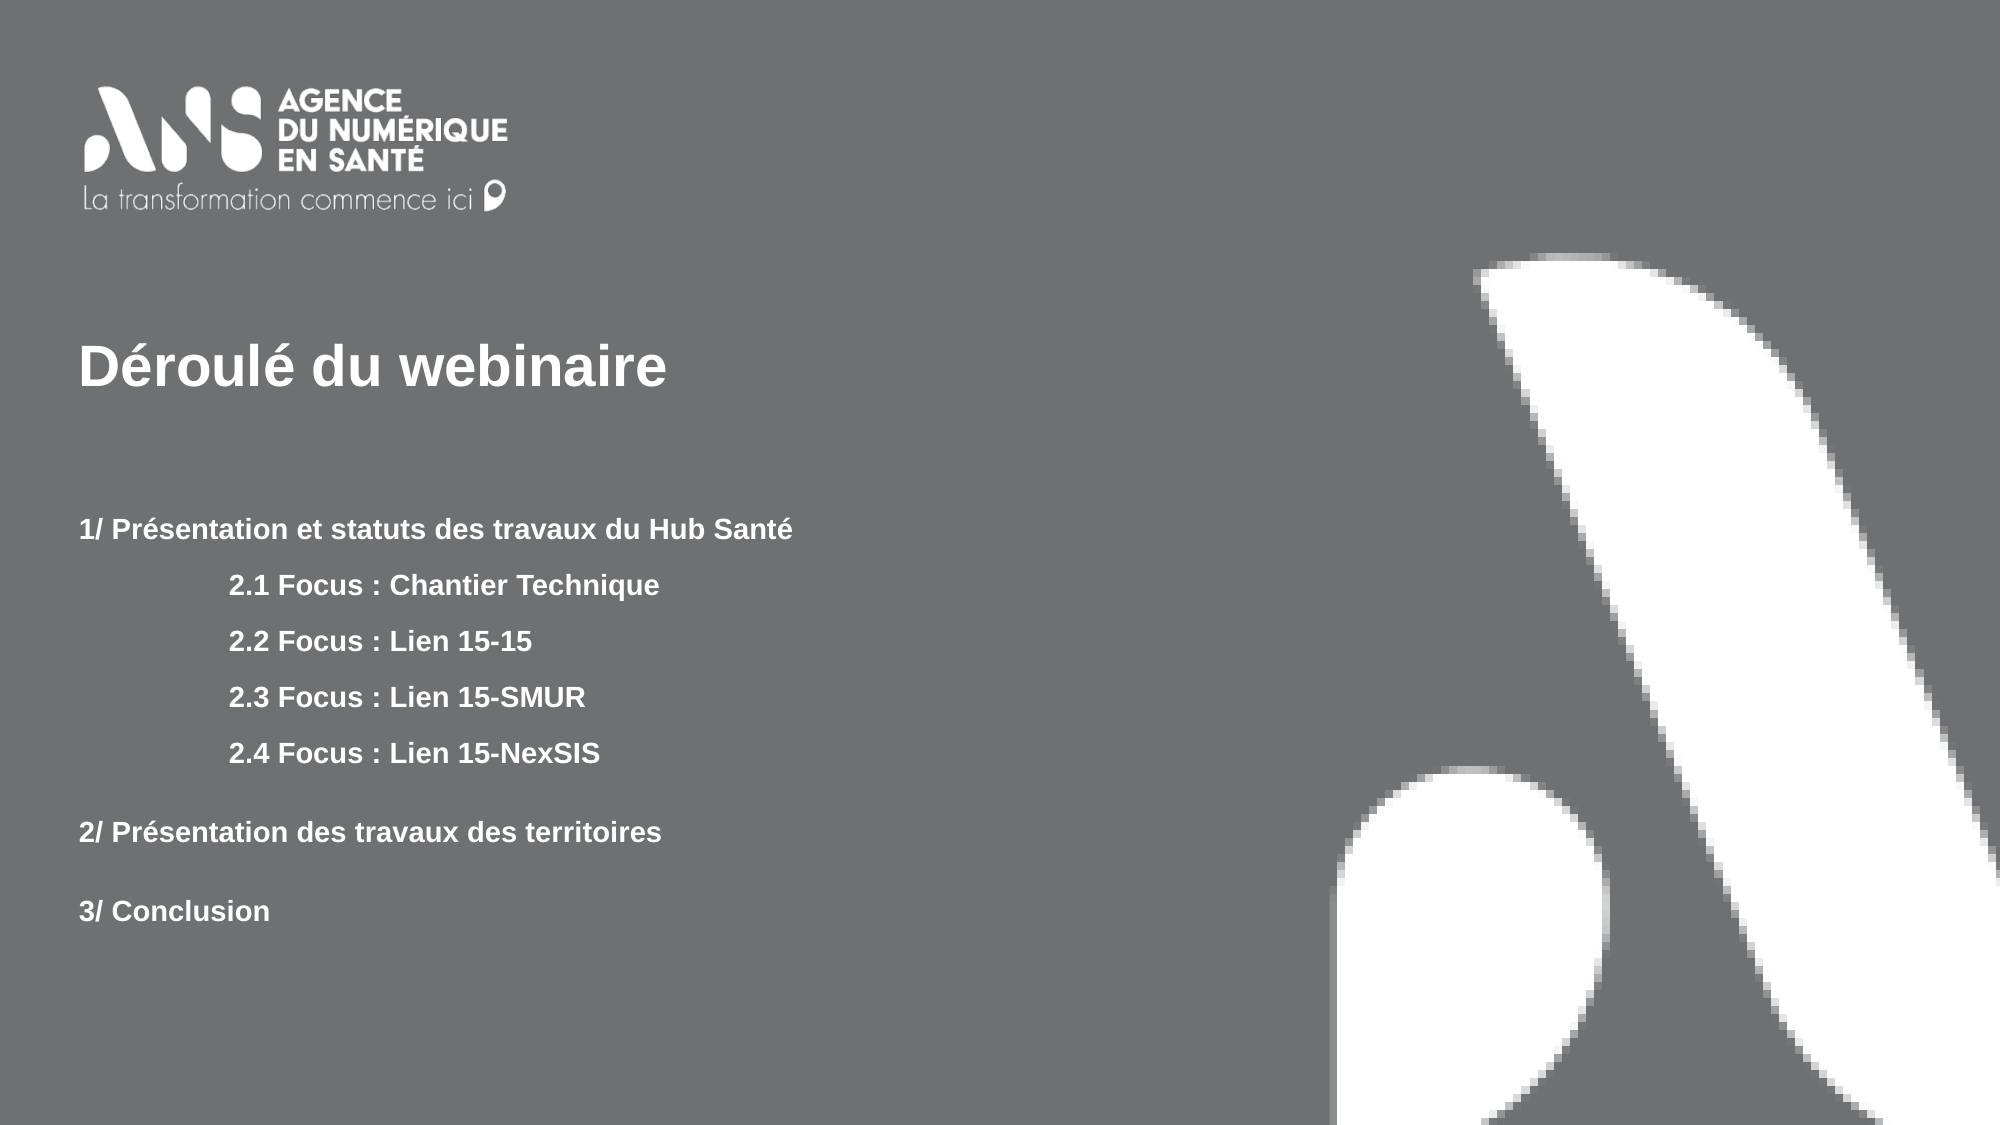

# Déroulé du webinaire
1/ Présentation et statuts des travaux du Hub Santé
	2.1 Focus : Chantier Technique
	2.2 Focus : Lien 15-15
	2.3 Focus : Lien 15-SMUR
	2.4 Focus : Lien 15-NexSIS
2/ Présentation des travaux des territoires
3/ Conclusion